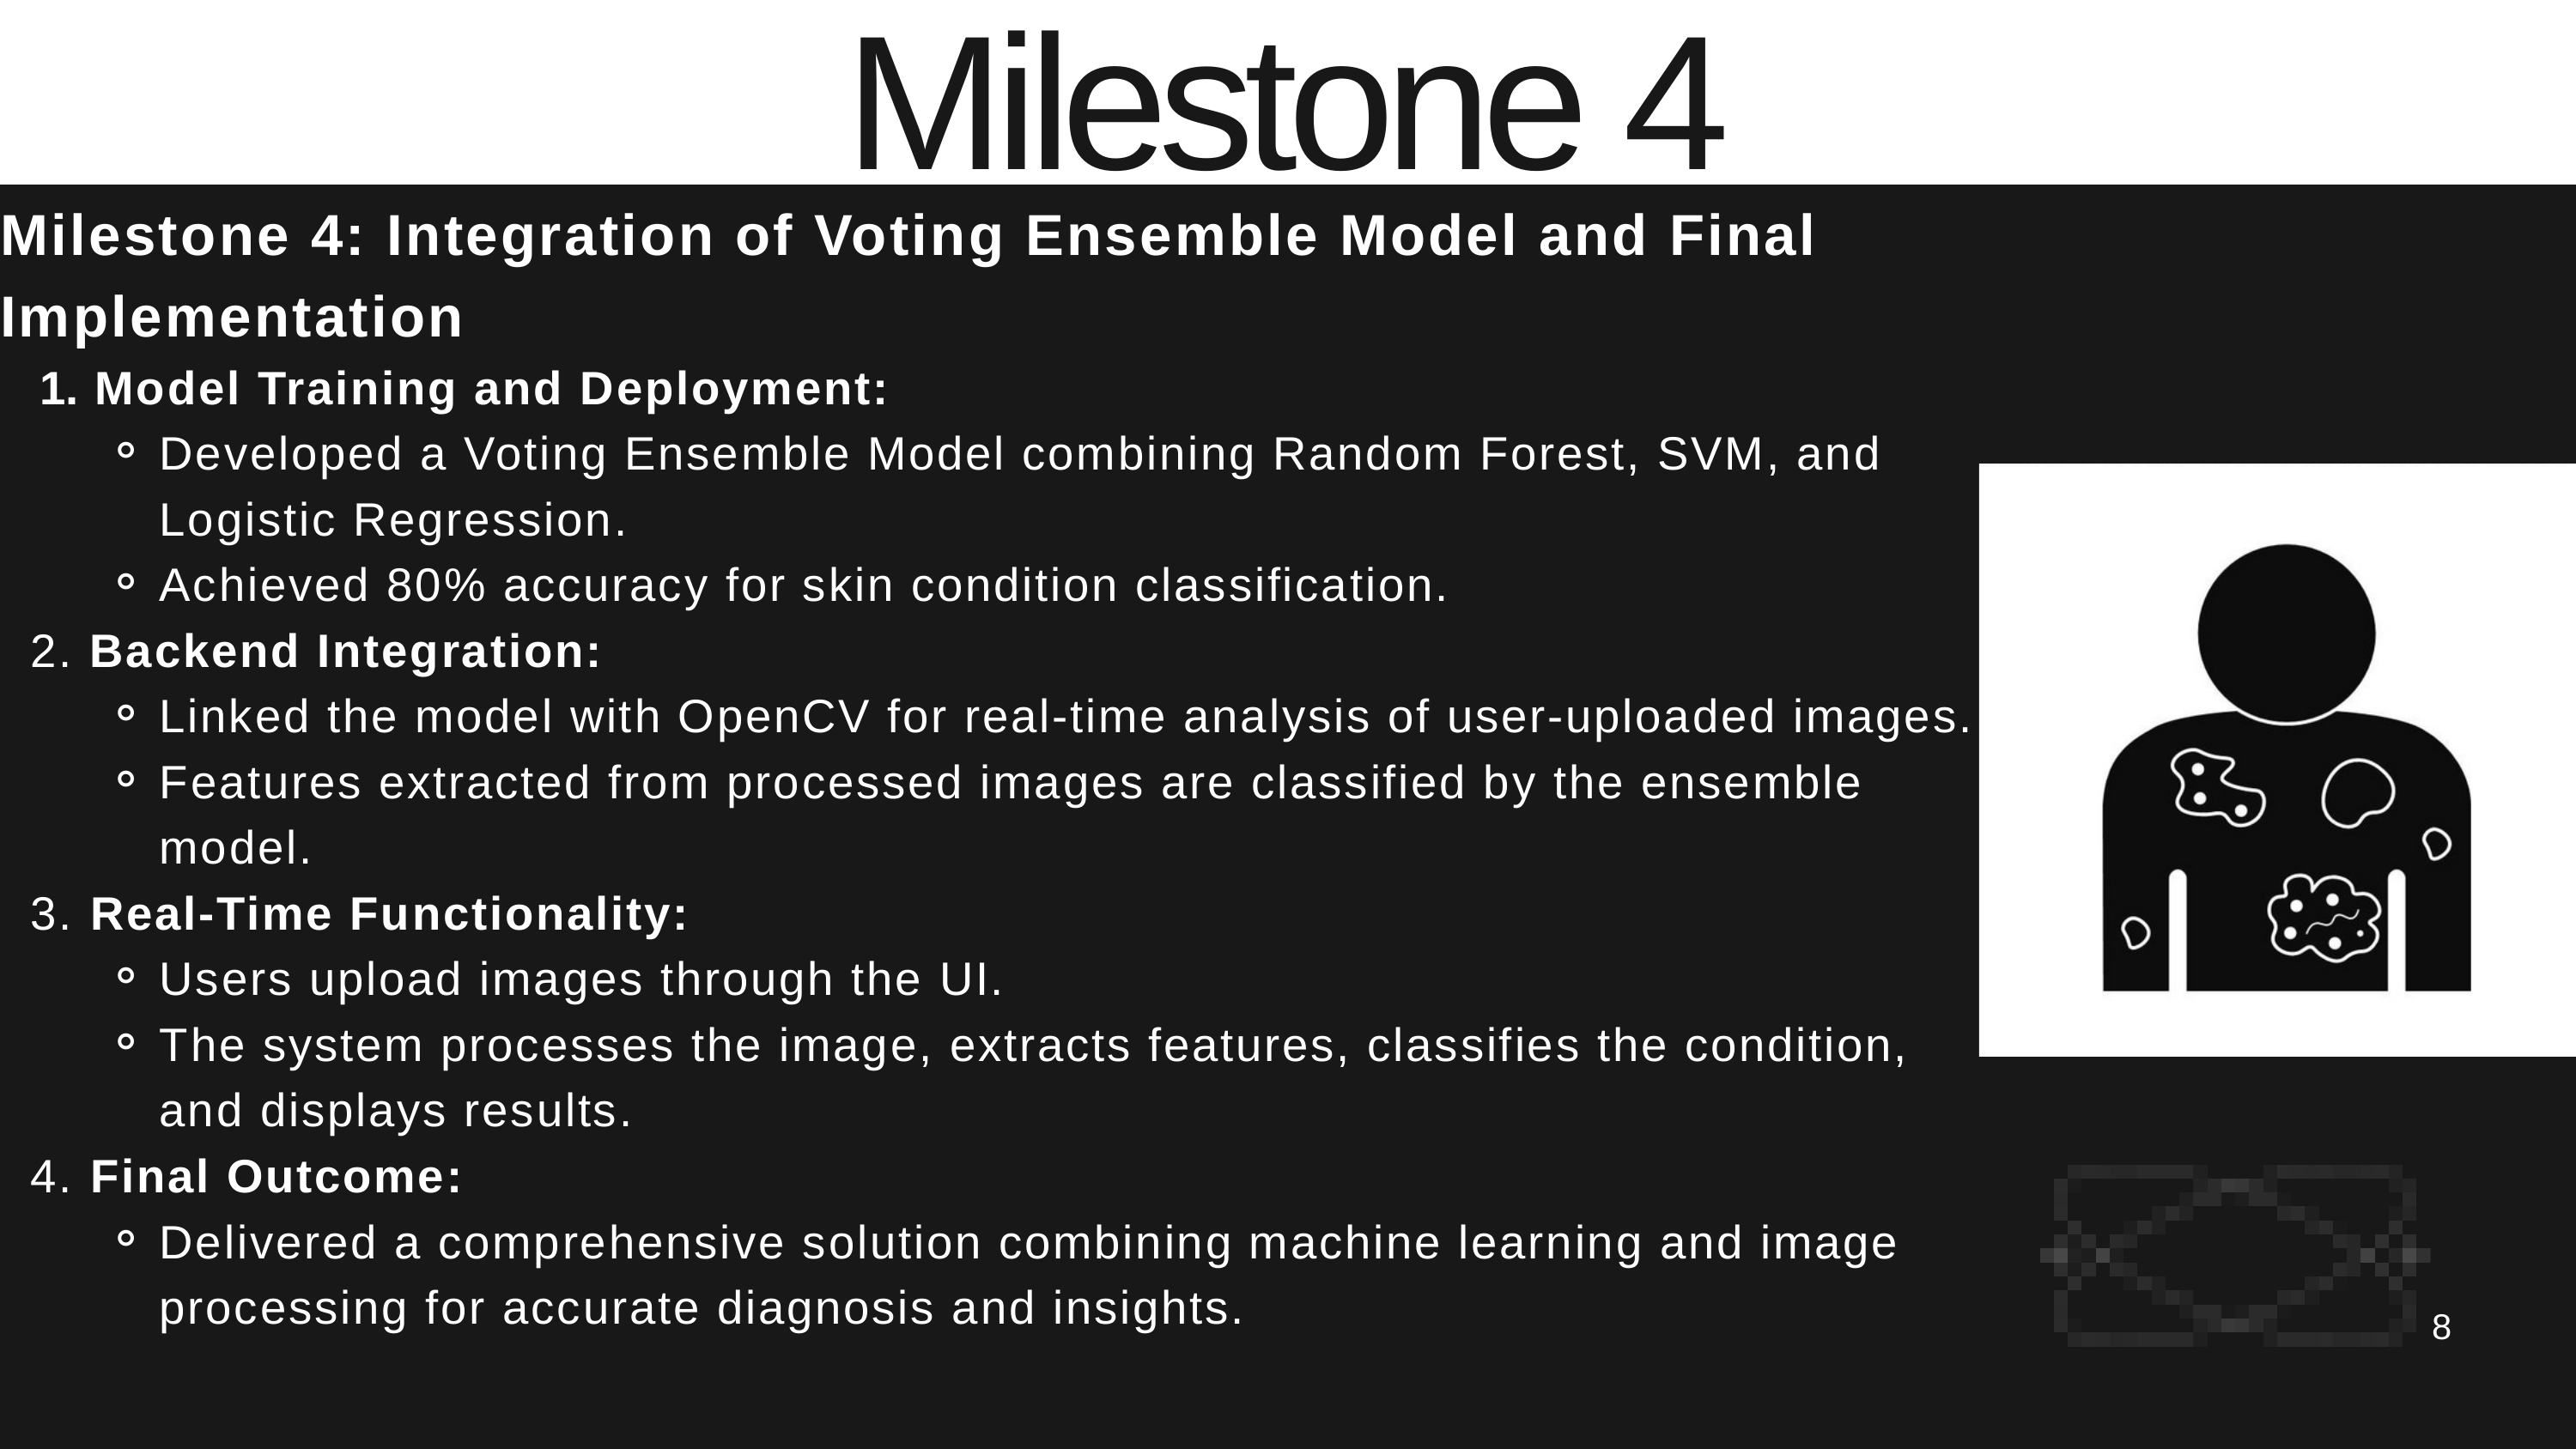

Milestone 4

Milestone 4: Integration of Voting Ensemble Model and Final Implementation
 Model Training and Deployment:
Developed a Voting Ensemble Model combining Random Forest, SVM, and Logistic Regression.
Achieved 80% accuracy for skin condition classification.
  2. Backend Integration:
Linked the model with OpenCV for real-time analysis of user-uploaded images.
Features extracted from processed images are classified by the ensemble model.
  3. Real-Time Functionality:
Users upload images through the UI.
The system processes the image, extracts features, classifies the condition, and displays results.
  4. Final Outcome:
Delivered a comprehensive solution combining machine learning and image processing for accurate diagnosis and insights.

8